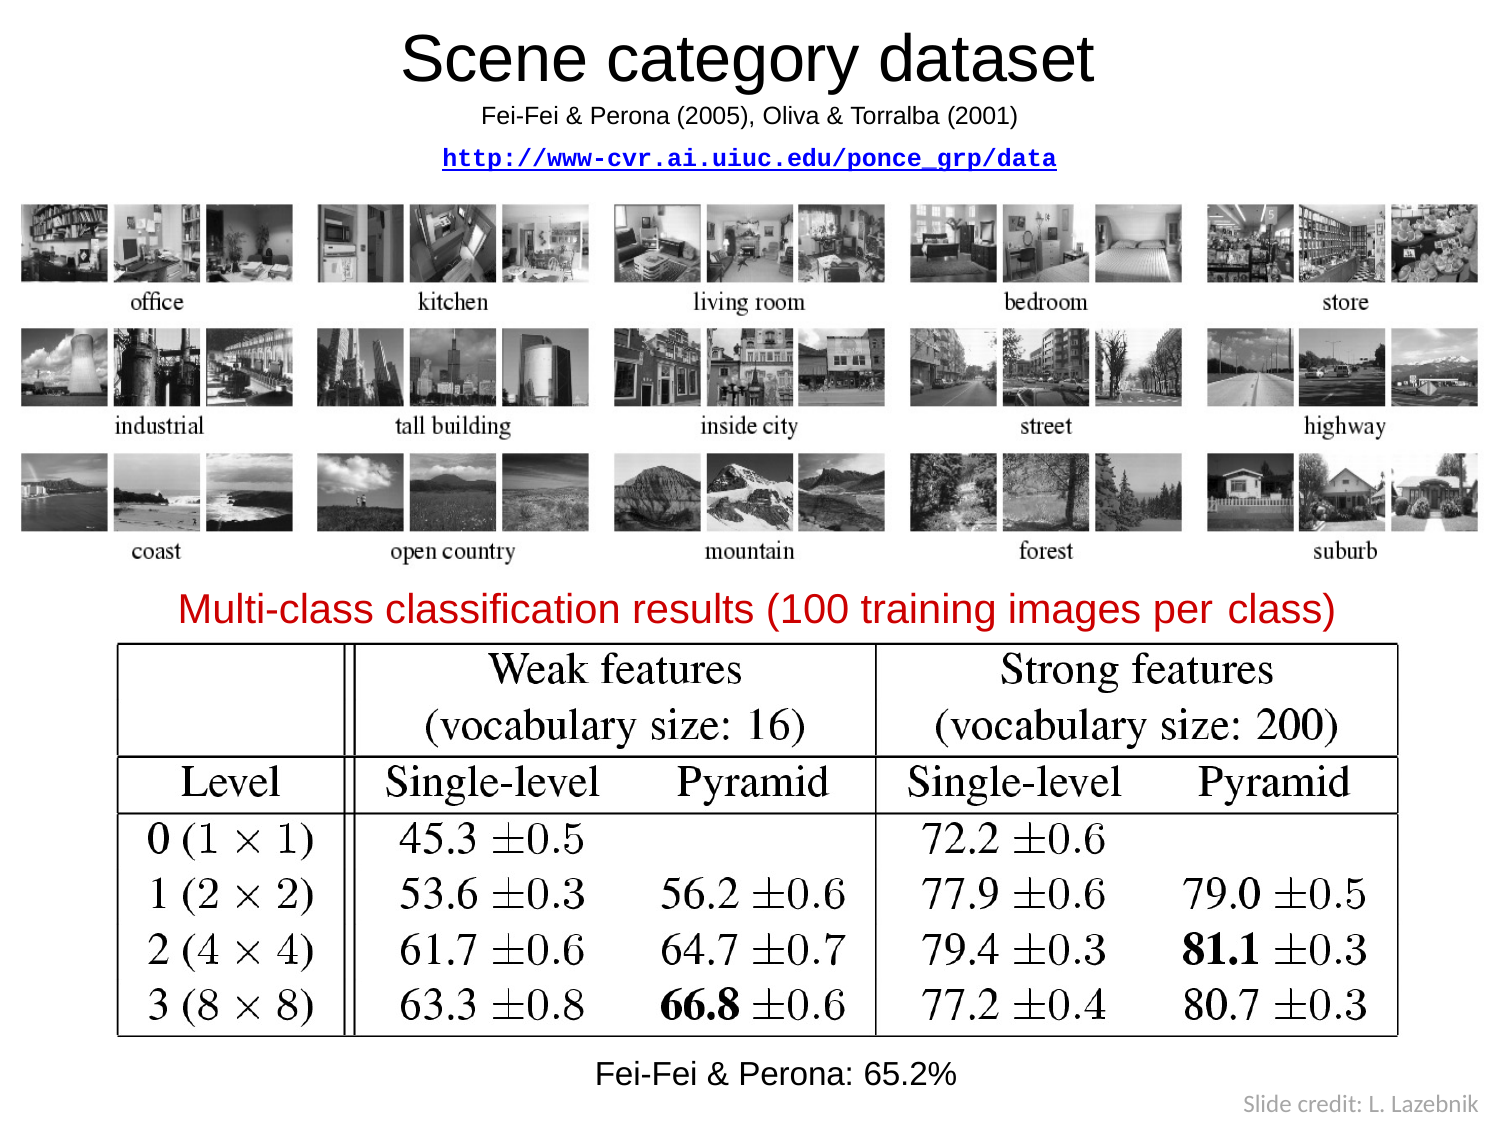

# Scene category dataset
Fei-Fei & Perona (2005), Oliva & Torralba (2001)
http://www-cvr.ai.uiuc.edu/ponce_grp/data

Multi-class classification results (100 training images per class)

Fei-Fei & Perona: 65.2%
Slide credit: L. Lazebnik